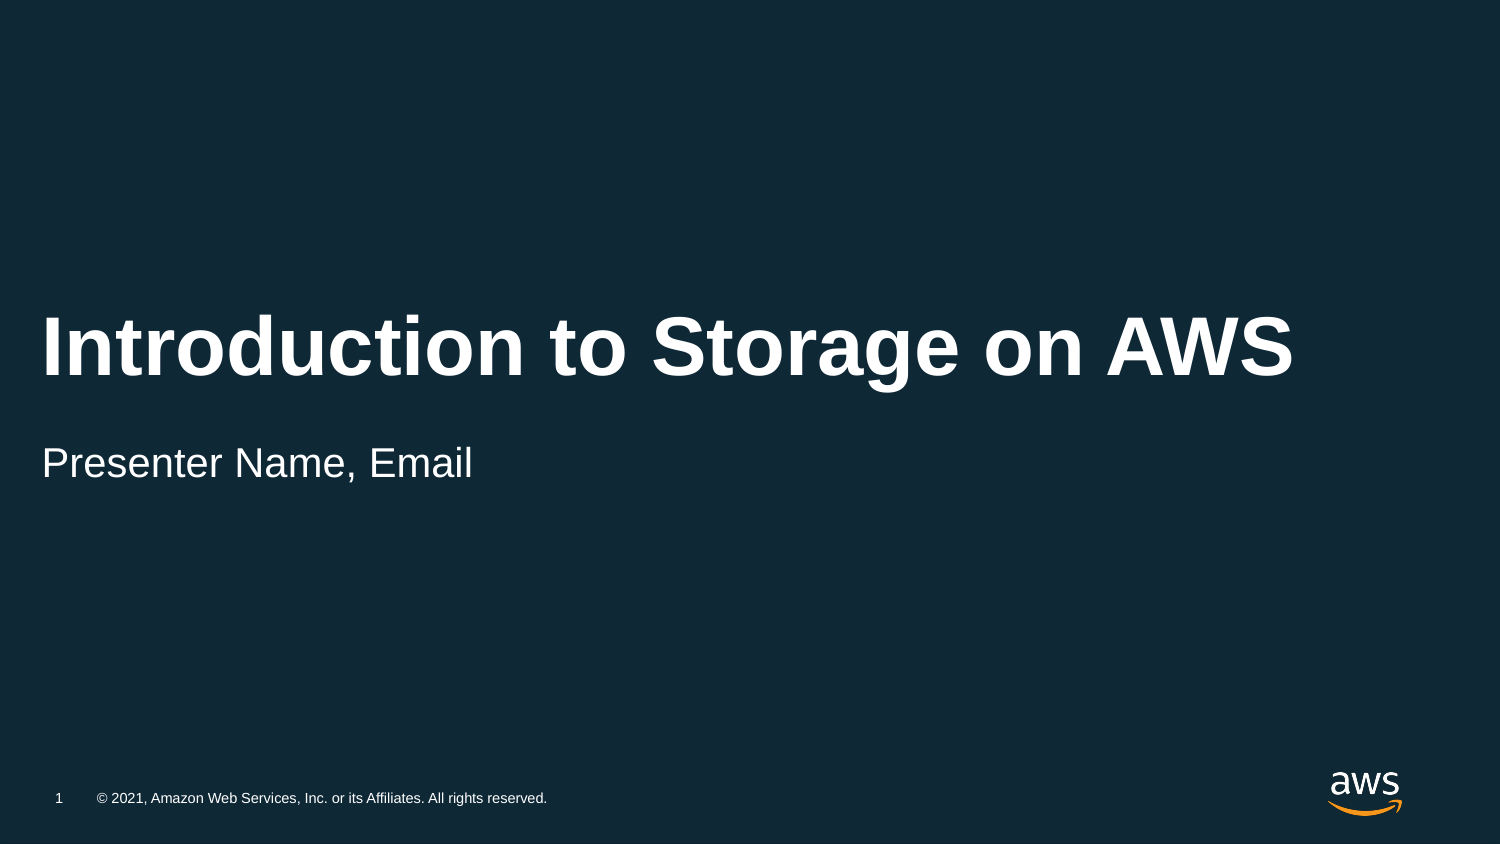

# Introduction to Storage on AWS
Presenter Name, Email